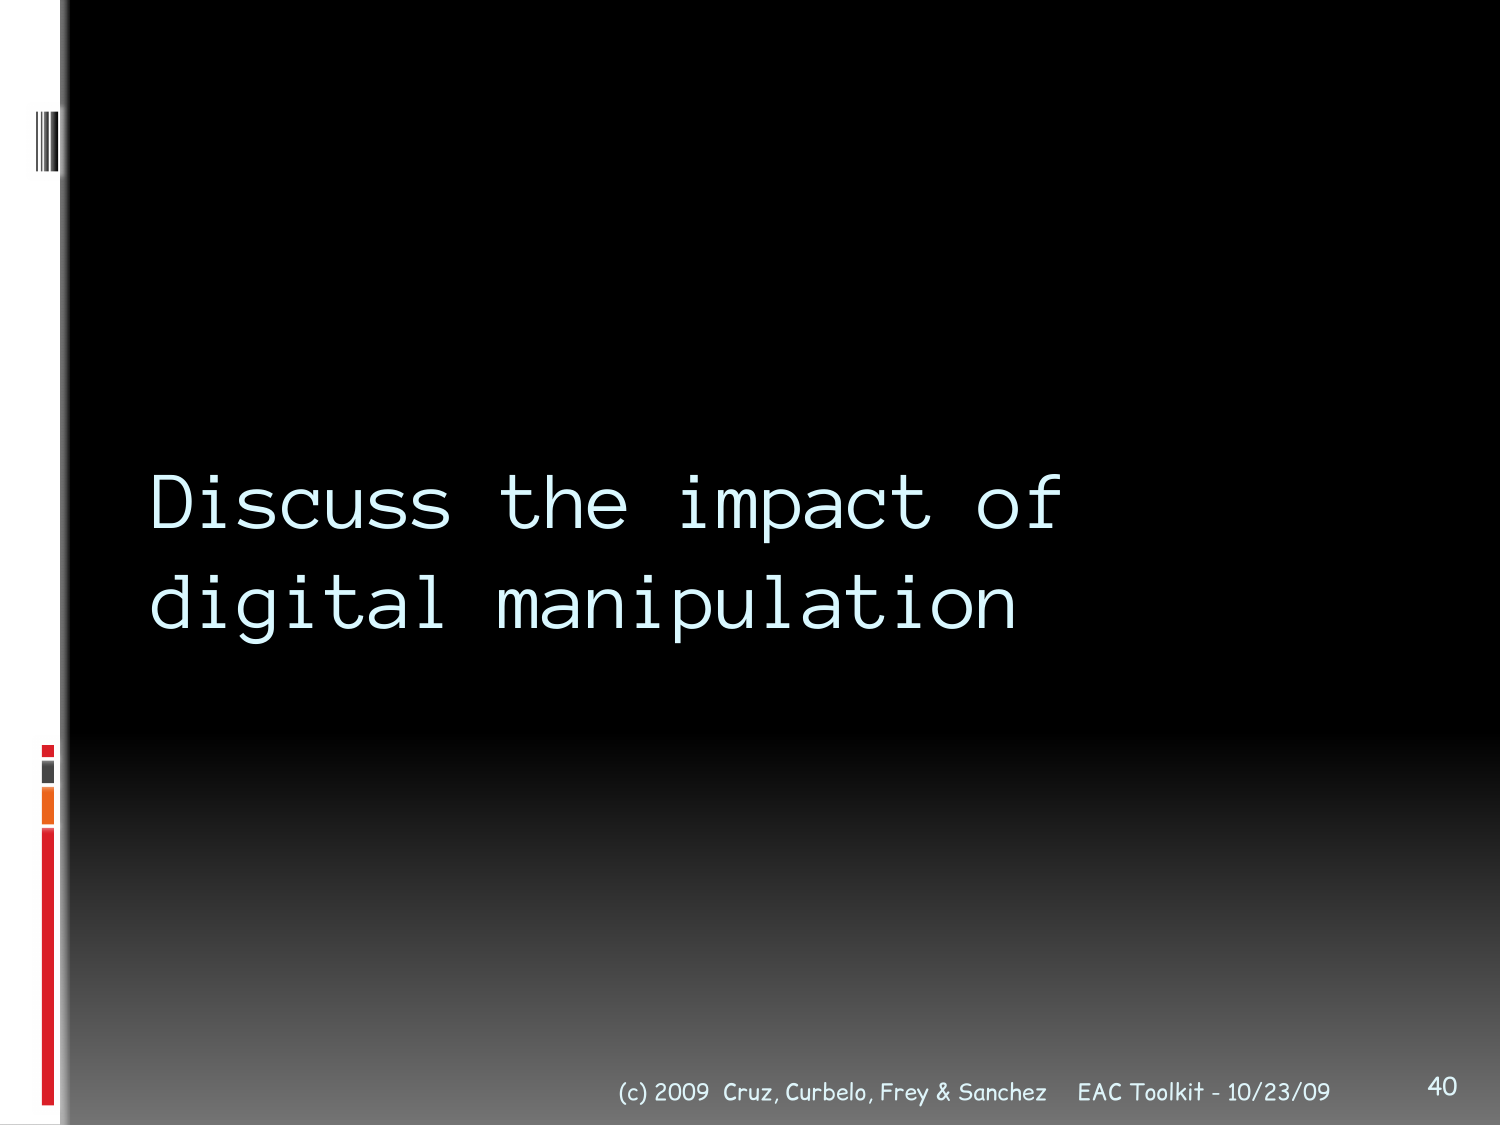

# Discuss the impact of digital manipulation
(c) 2009  Cruz, Curbelo, Frey & Sanchez
EAC Toolkit - 10/23/09
40